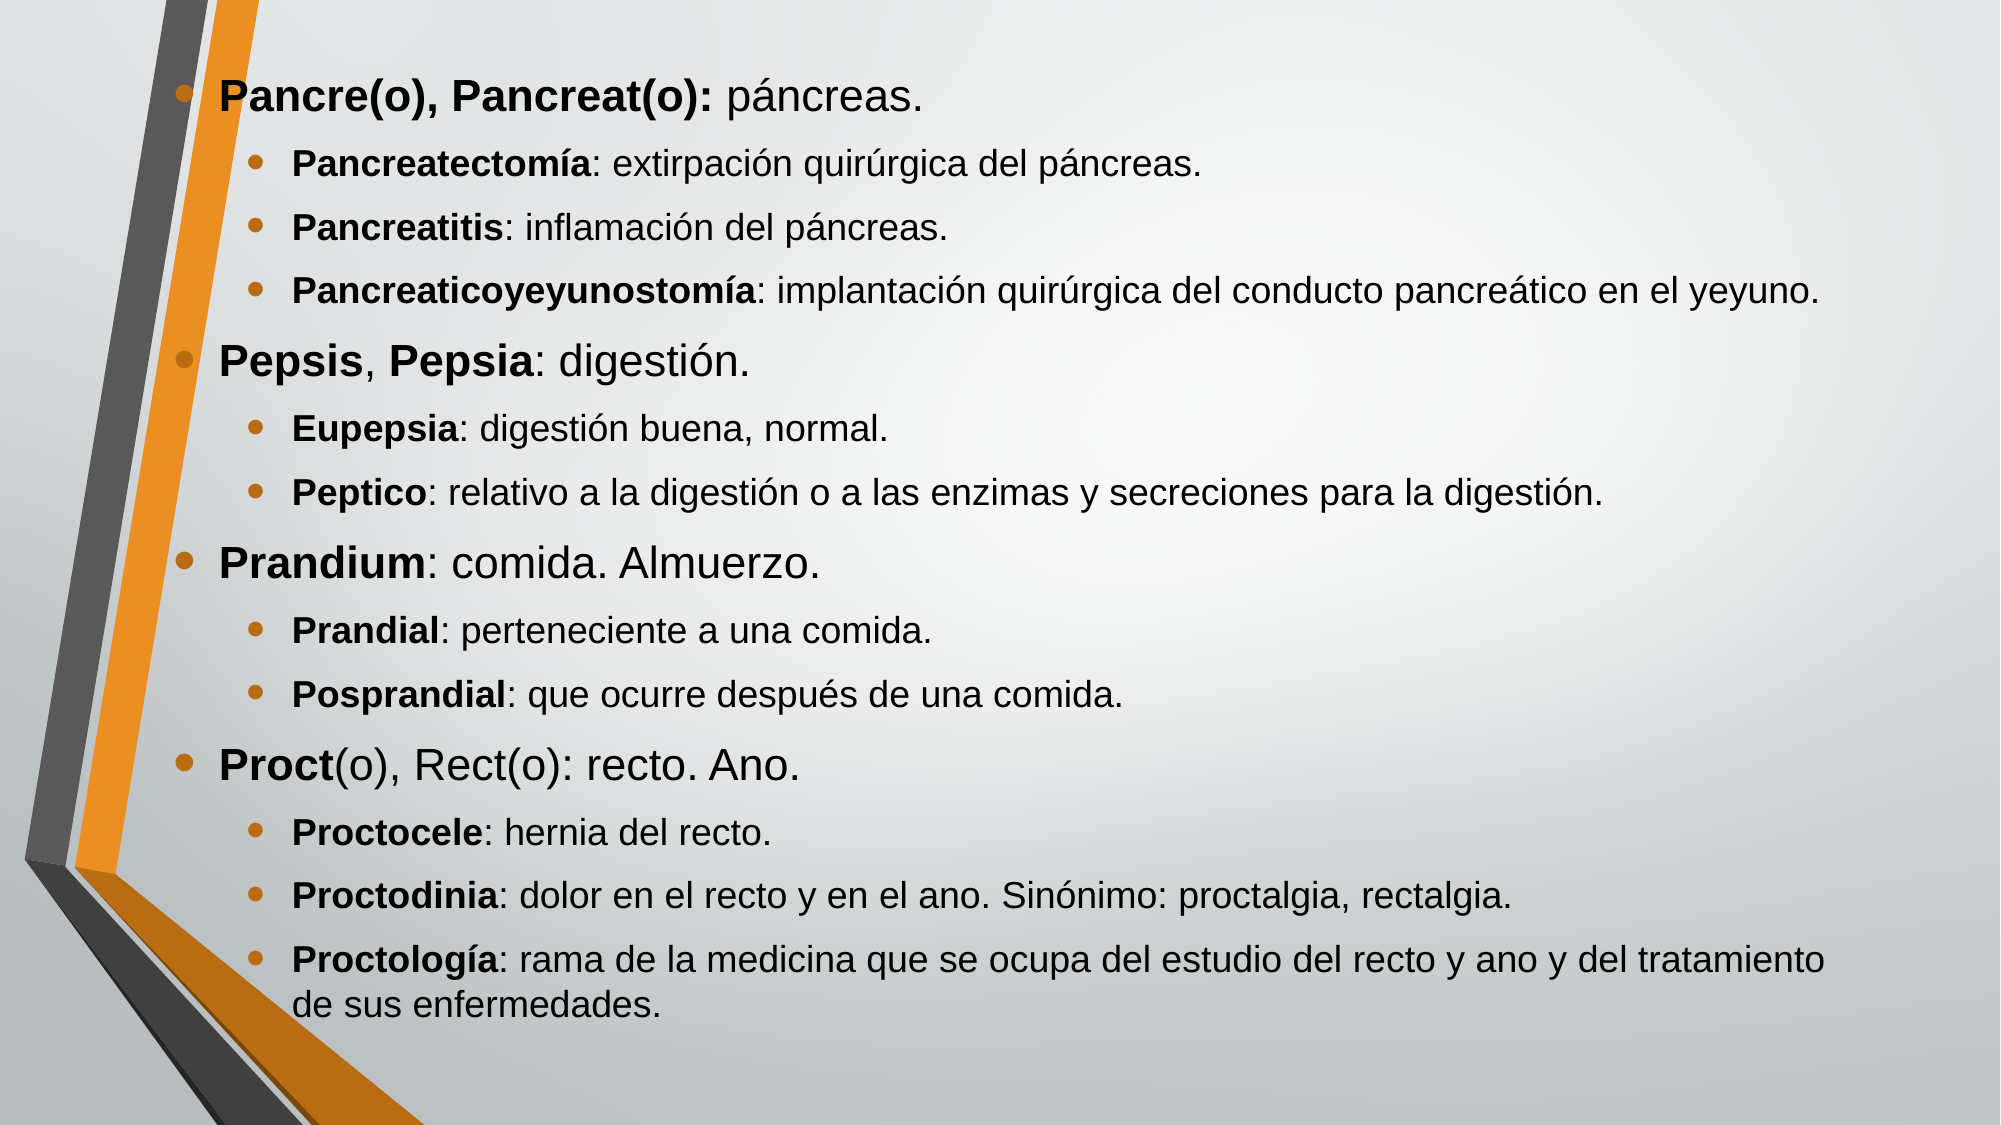

Pancre(o), Pancreat(o): páncreas.
Pancreatectomía: extirpación quirúrgica del páncreas.
Pancreatitis: inflamación del páncreas.
Pancreaticoyeyunostomía: implantación quirúrgica del conducto pancreático en el yeyuno.
Pepsis, Pepsia: digestión.
Eupepsia: digestión buena, normal.
Peptico: relativo a la digestión o a las enzimas y secreciones para la digestión.
Prandium: comida. Almuerzo.
Prandial: perteneciente a una comida.
Posprandial: que ocurre después de una comida.
Proct(o), Rect(o): recto. Ano.
Proctocele: hernia del recto.
Proctodinia: dolor en el recto y en el ano. Sinónimo: proctalgia, rectalgia.
Proctología: rama de la medicina que se ocupa del estudio del recto y ano y del tratamiento de sus enfermedades.